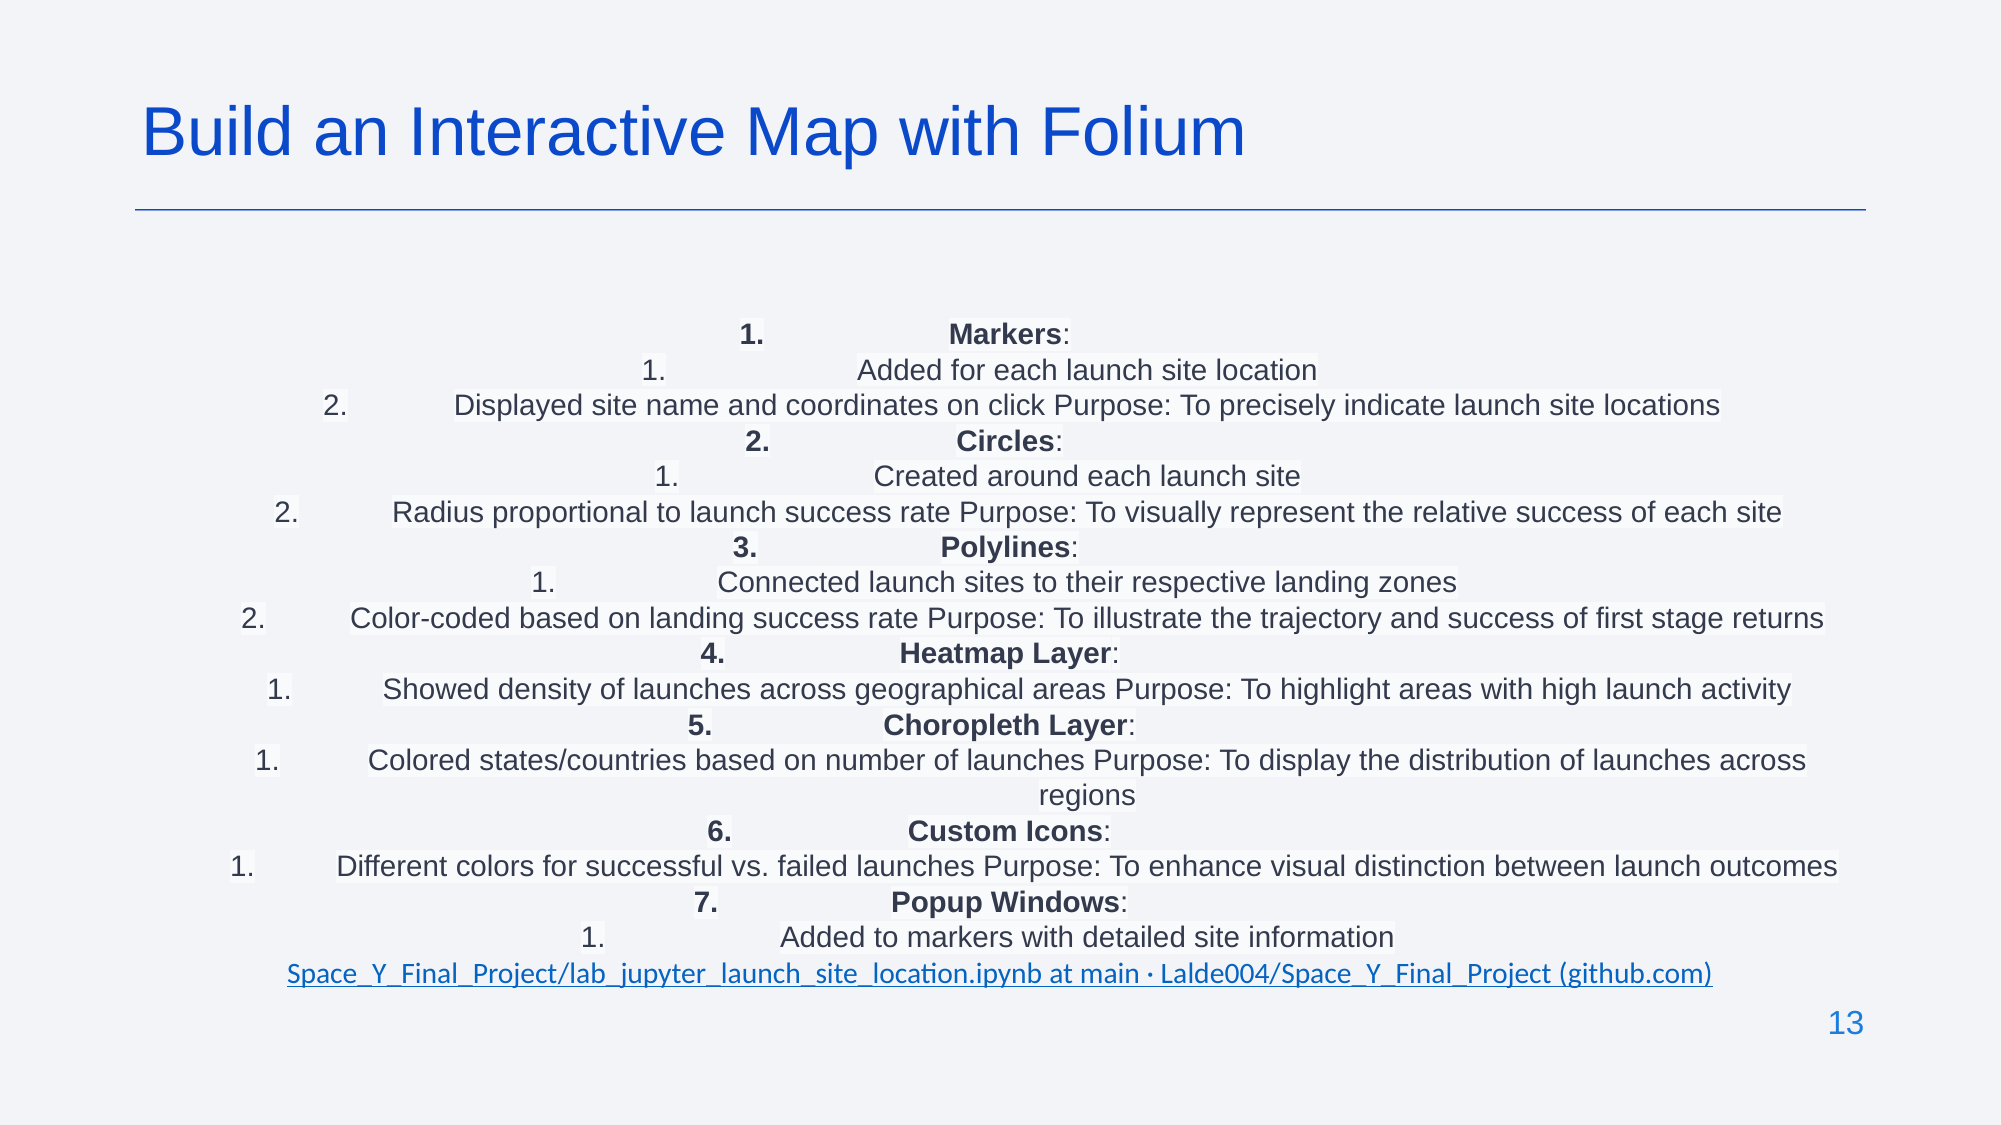

Build an Interactive Map with Folium
Markers:
Added for each launch site location
Displayed site name and coordinates on click Purpose: To precisely indicate launch site locations
Circles:
Created around each launch site
Radius proportional to launch success rate Purpose: To visually represent the relative success of each site
Polylines:
Connected launch sites to their respective landing zones
Color-coded based on landing success rate Purpose: To illustrate the trajectory and success of first stage returns
Heatmap Layer:
Showed density of launches across geographical areas Purpose: To highlight areas with high launch activity
Choropleth Layer:
Colored states/countries based on number of launches Purpose: To display the distribution of launches across regions
Custom Icons:
Different colors for successful vs. failed launches Purpose: To enhance visual distinction between launch outcomes
Popup Windows:
Added to markers with detailed site information
Space_Y_Final_Project/lab_jupyter_launch_site_location.ipynb at main · Lalde004/Space_Y_Final_Project (github.com)

13